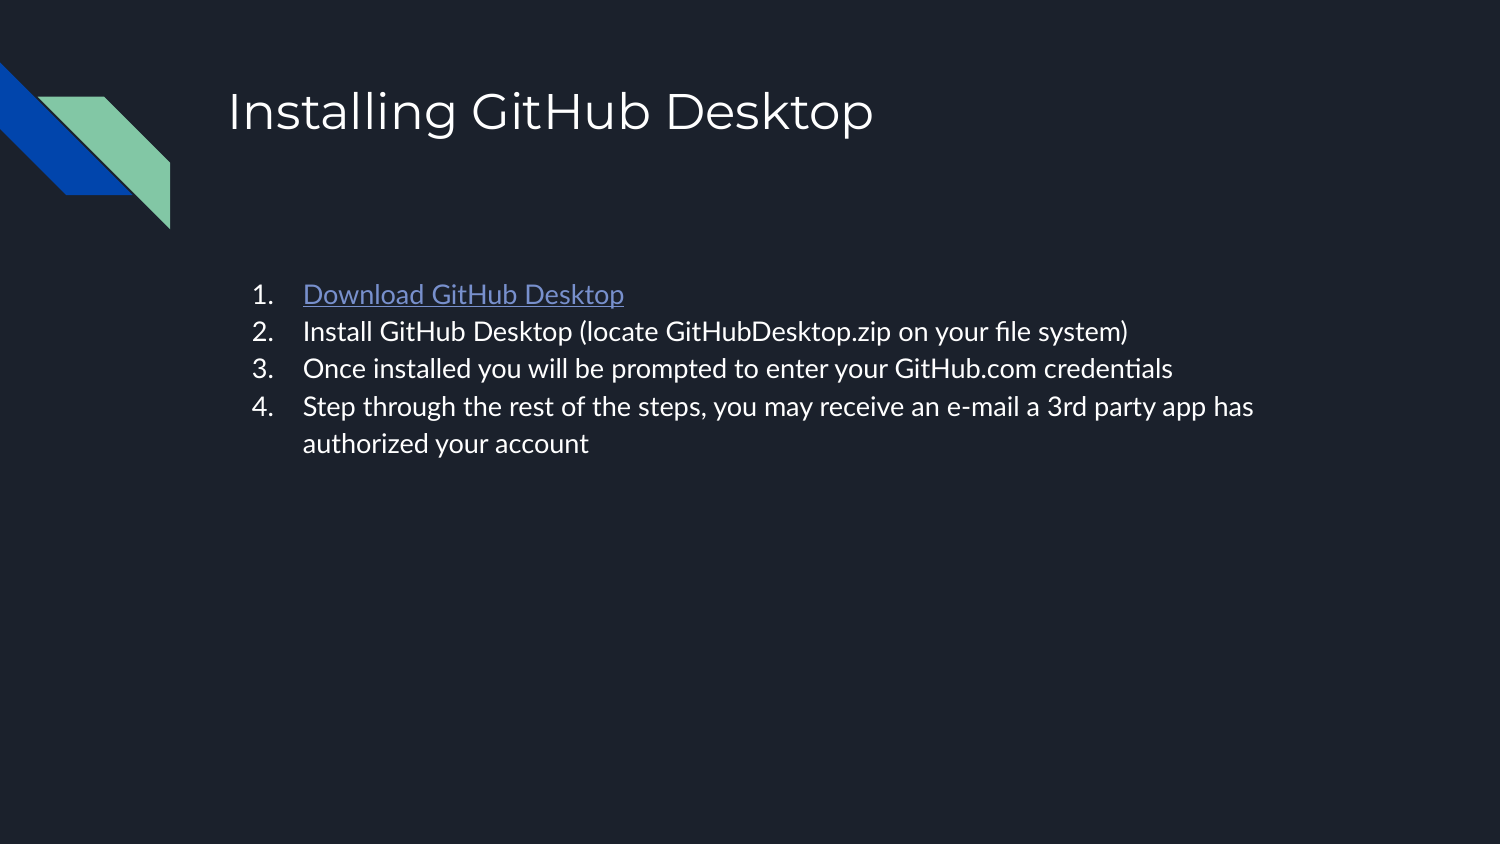

# Installing GitHub Desktop
Download GitHub Desktop
Install GitHub Desktop (locate GitHubDesktop.zip on your file system)
Once installed you will be prompted to enter your GitHub.com credentials
Step through the rest of the steps, you may receive an e-mail a 3rd party app has authorized your account